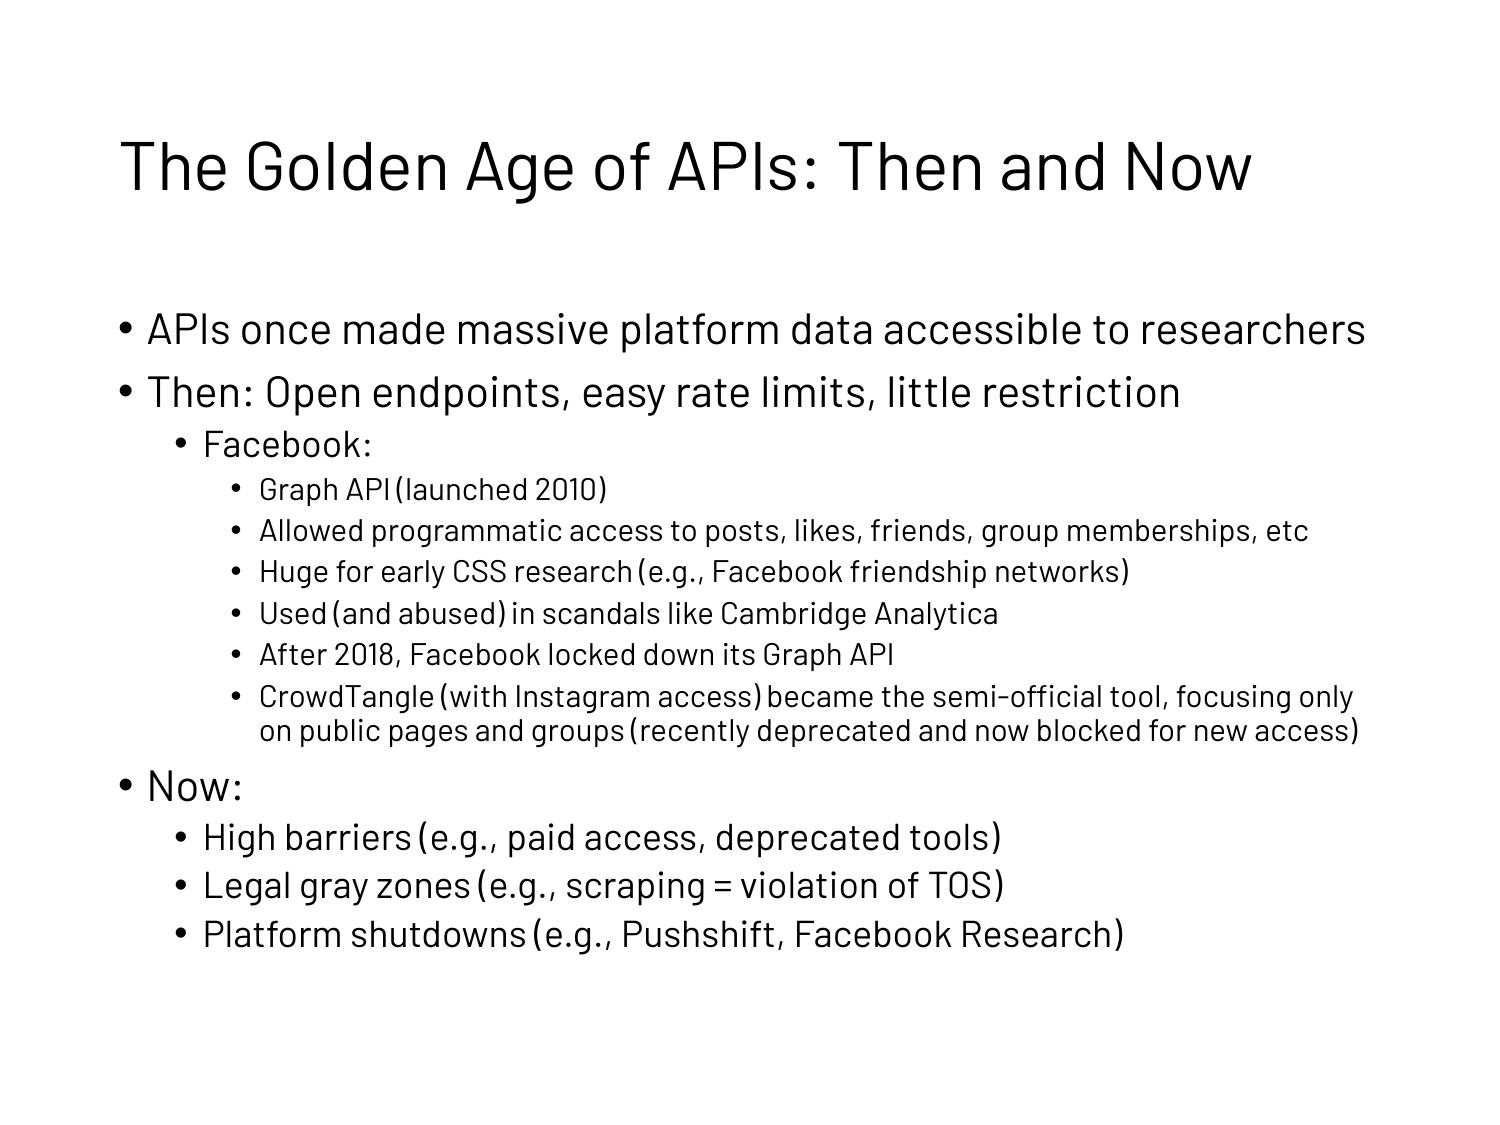

# The Golden Age of APIs: Then and Now
APIs once made massive platform data accessible to researchers
Then: Open endpoints, easy rate limits, little restriction
Facebook:
Graph API (launched 2010)
Allowed programmatic access to posts, likes, friends, group memberships, etc
Huge for early CSS research (e.g., Facebook friendship networks)
Used (and abused) in scandals like Cambridge Analytica
After 2018, Facebook locked down its Graph API
CrowdTangle (with Instagram access) became the semi-official tool, focusing only on public pages and groups (recently deprecated and now blocked for new access)
Now:
High barriers (e.g., paid access, deprecated tools)
Legal gray zones (e.g., scraping = violation of TOS)
Platform shutdowns (e.g., Pushshift, Facebook Research)